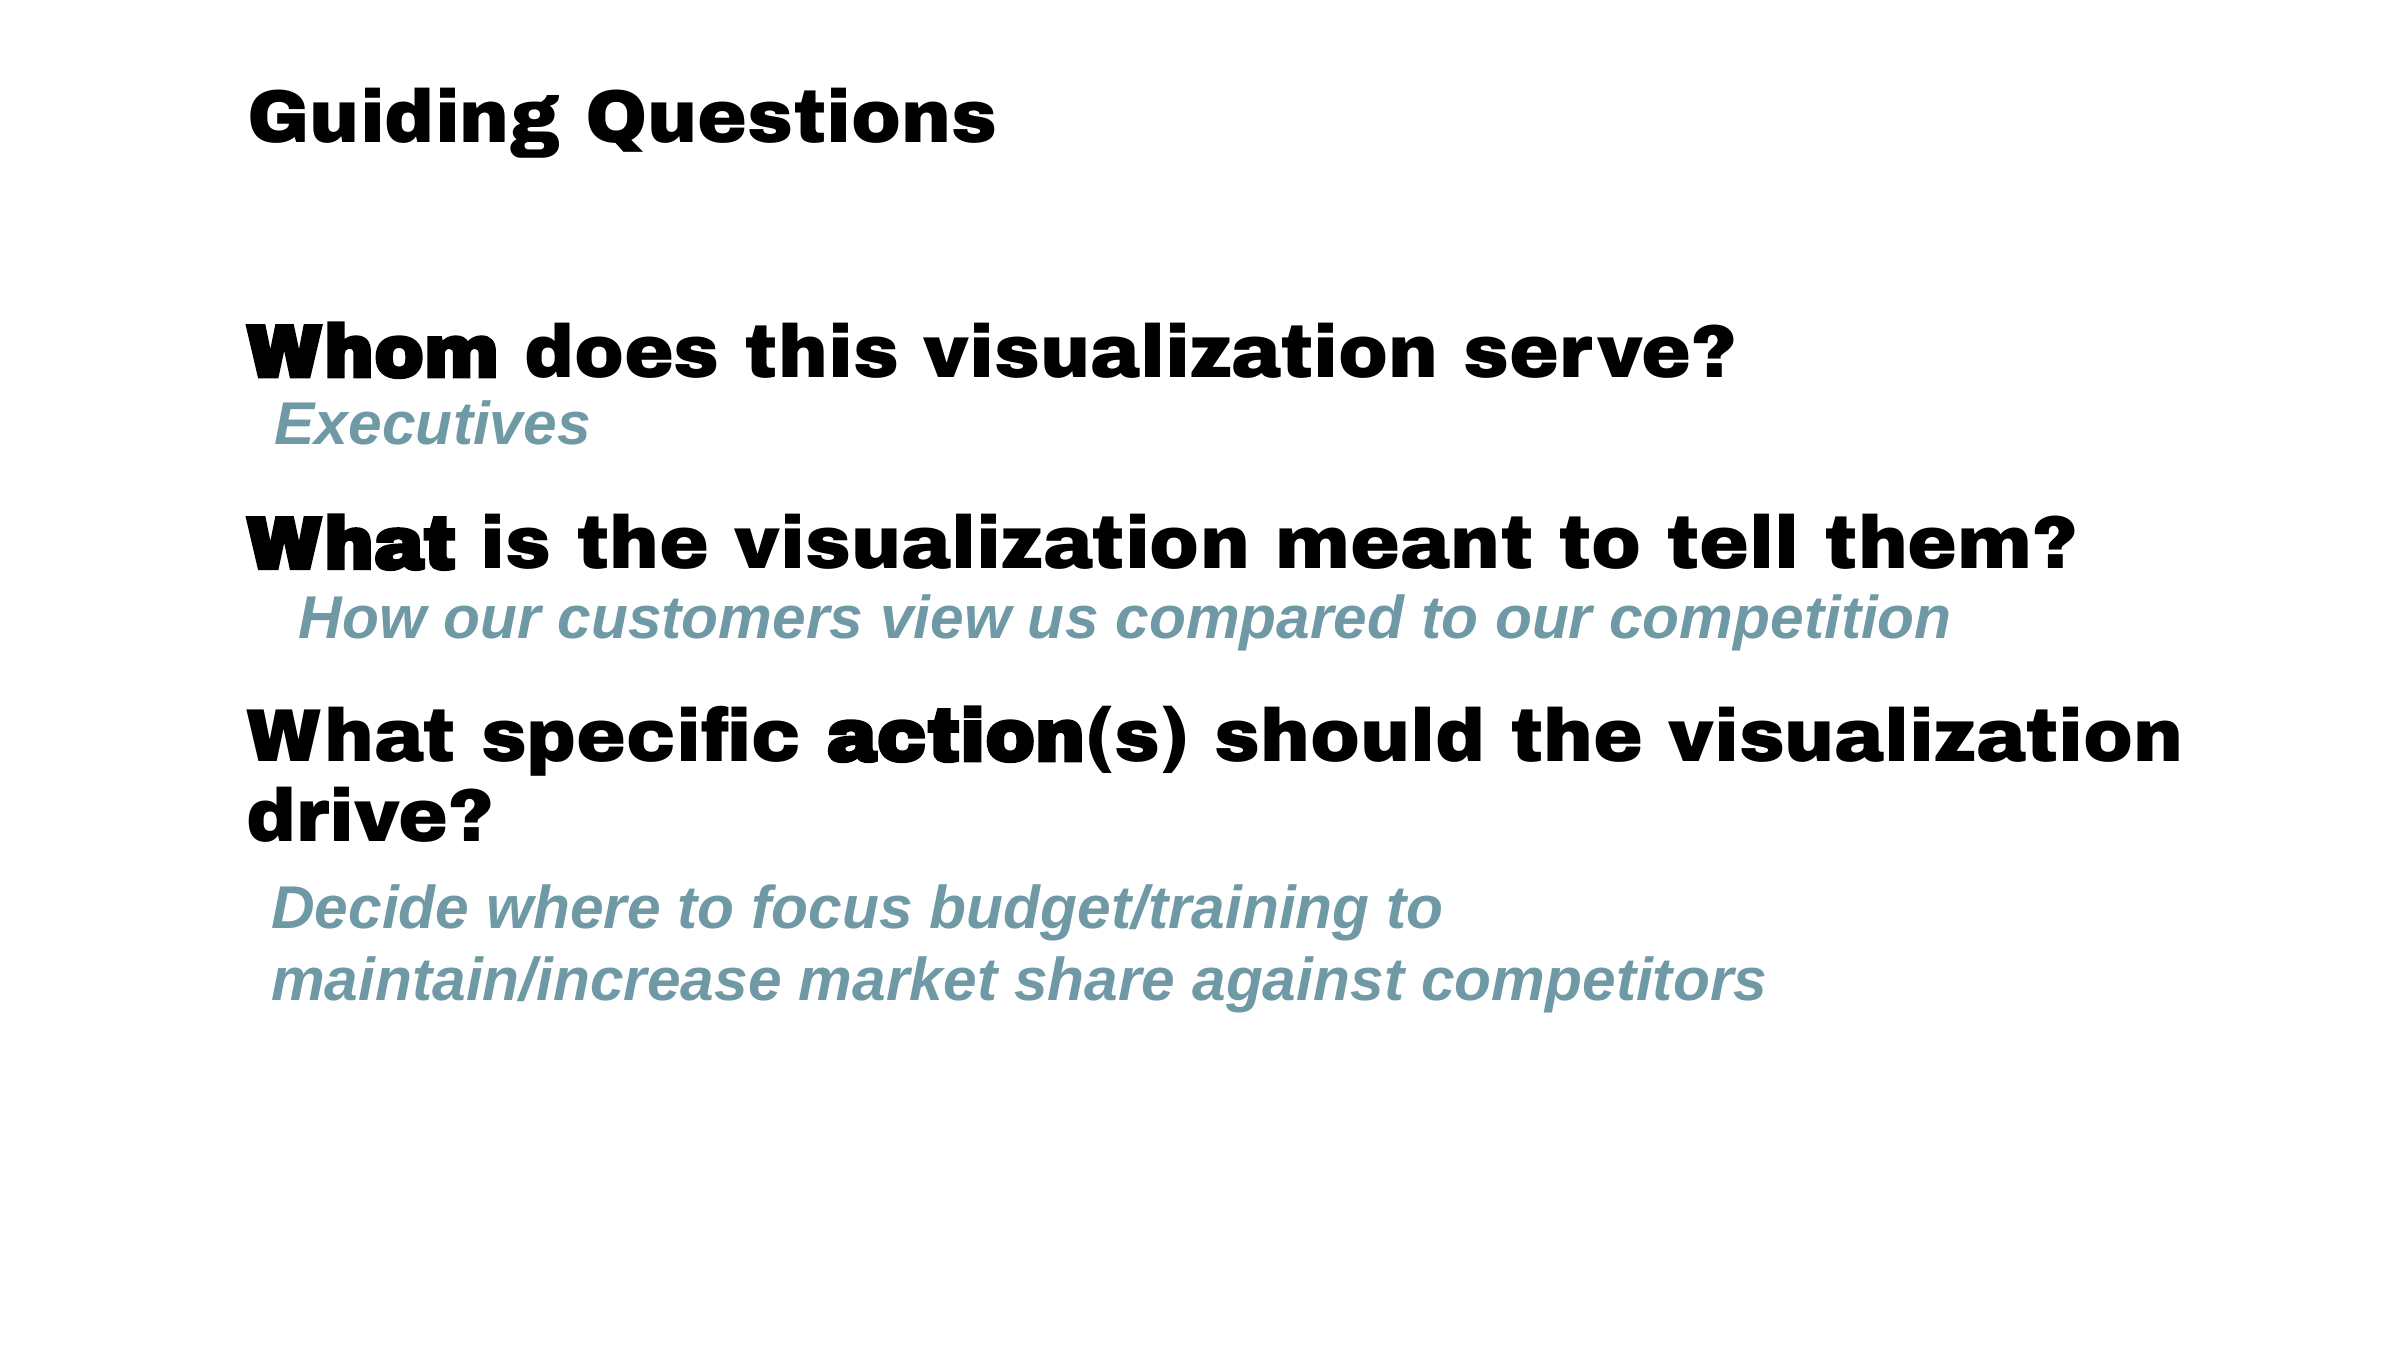

Guiding Questions
Whom does this visualization serve?

What is the visualization meant to tell them?

What specific action(s) should the visualization drive?
Executives
How our customers view us compared to our competition
Decide where to focus budget/training to maintain/increase market share against competitors